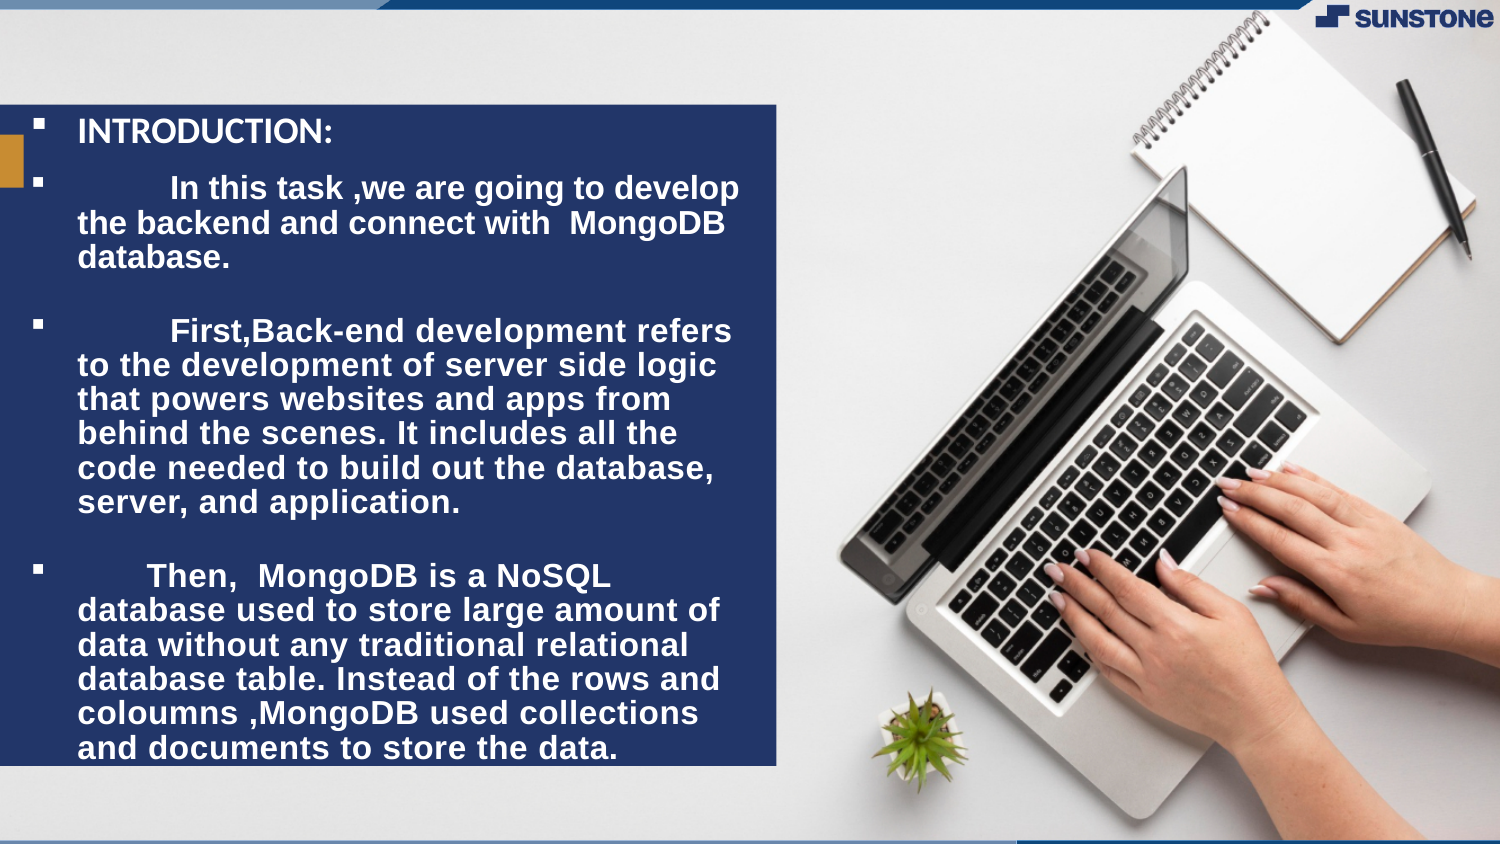

INTRODUCTION:
          In this task ,we are going to develop the backend and connect with  MongoDB database.
          First,Back-end development refers to the development of server side logic that powers websites and apps from behind the scenes. It includes all the code needed to build out the database, server, and application.
       Then,  MongoDB is a NoSQL database used to store large amount of data without any traditional relational database table. Instead of the rows and coloumns ,MongoDB used collections and documents to store the data.